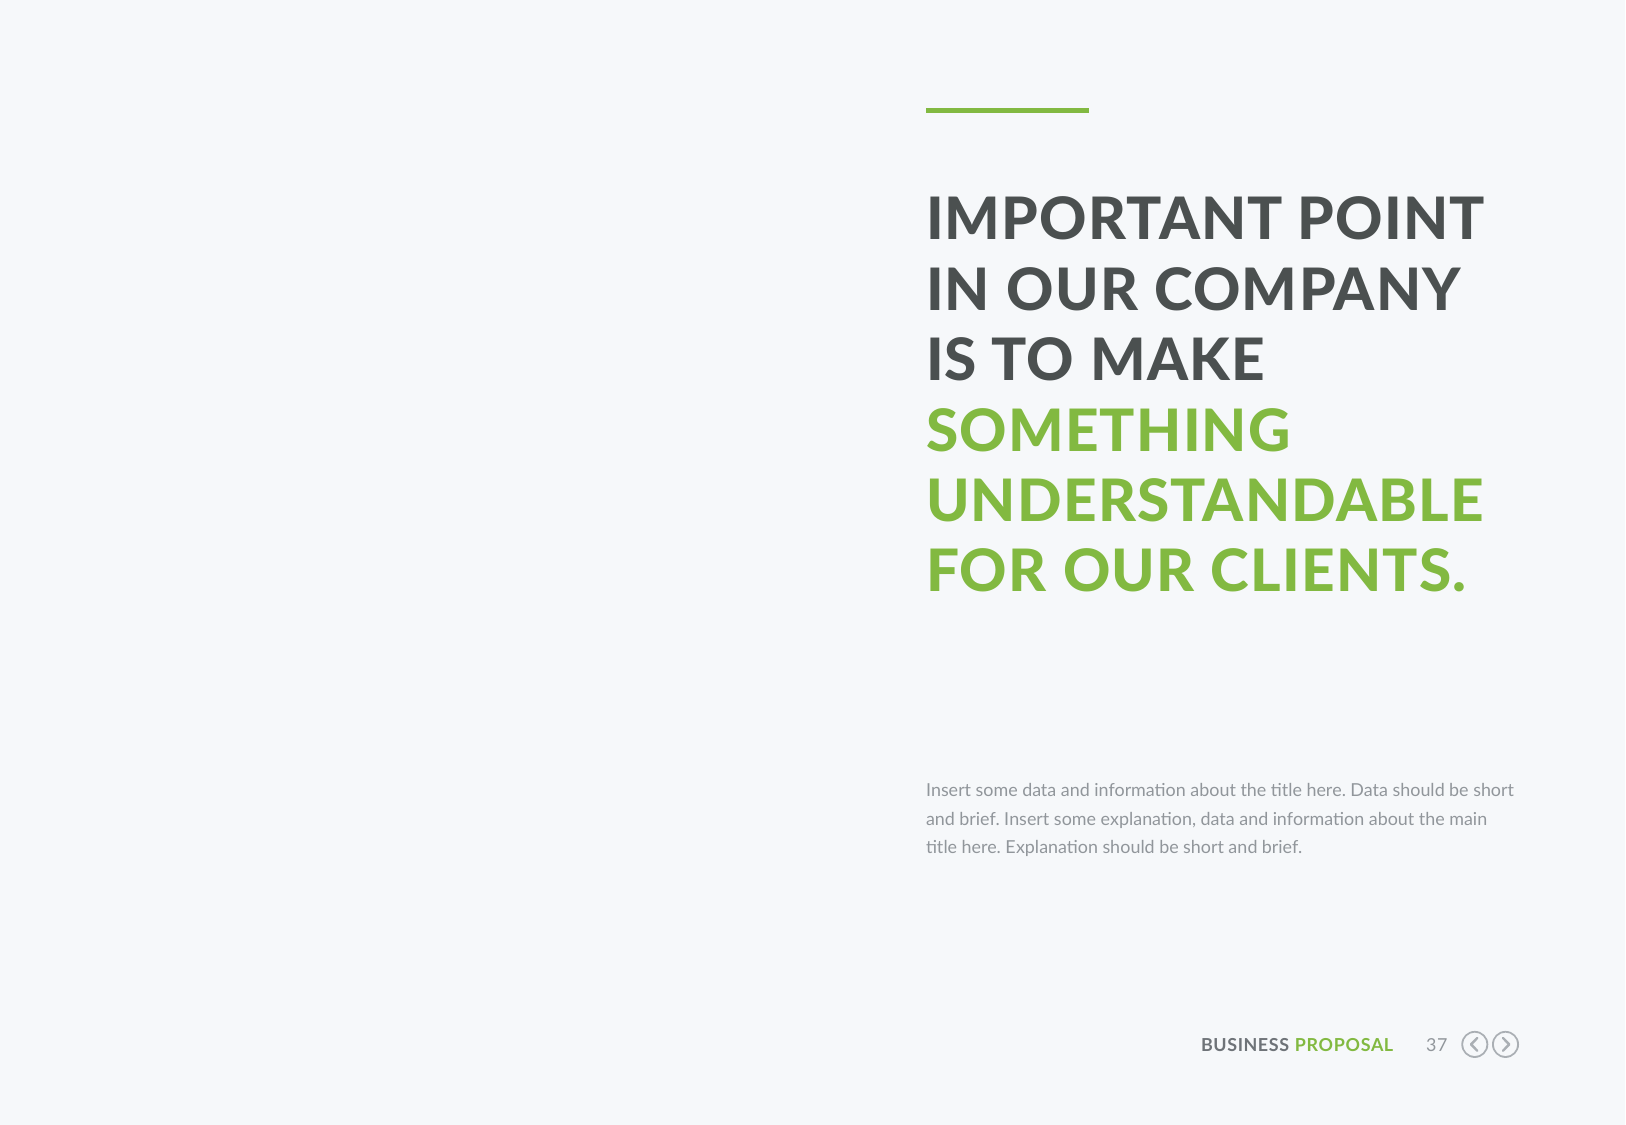

important point in our company is to make something understandable for our clients.
Insert some data and information about the title here. Data should be short and brief. Insert some explanation, data and information about the main title here. Explanation should be short and brief.